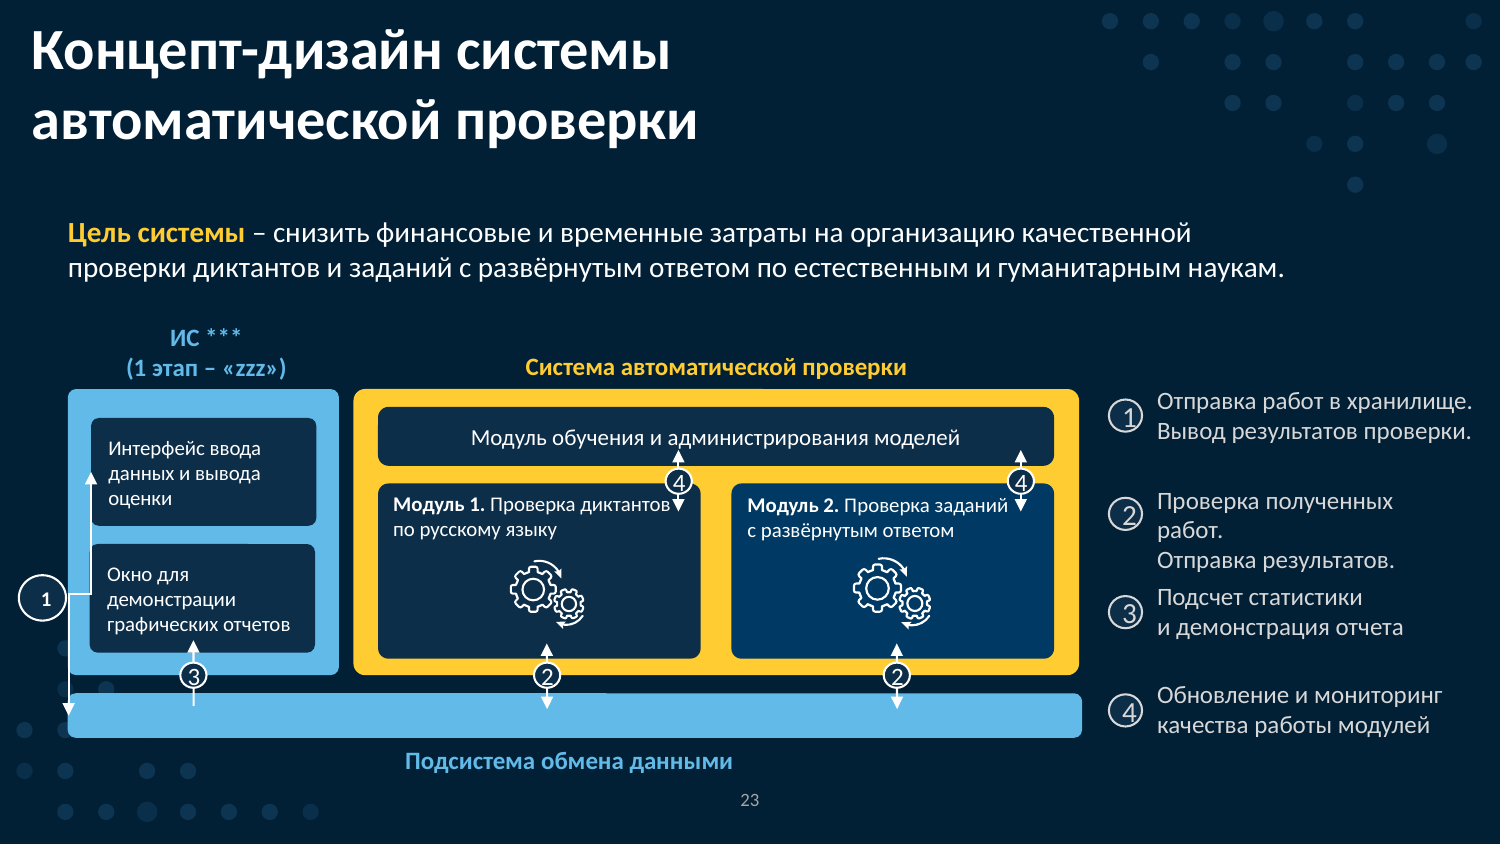

Концепт-дизайн системы
автоматической проверки

Цель системы – снизить финансовые и временные затраты на организацию качественной проверки диктантов и заданий с развёрнутым ответом по естественным и гуманитарным наукам.
ИС ***
(1 этап – «zzz»)
Система автоматической проверки
Отправка работ в хранилище.
Вывод результатов проверки.

1
Модуль обучения и администрирования моделей
Интерфейс ввода данных и вывода оценки
4
4
Проверка полученных работ.
Отправка результатов.
Модуль 1. Проверка диктантов
по русскому языку

Модуль 2. Проверка заданий
с развёрнутым ответом
2
Окно для демонстрации графических отчетов

Подсчет статистики
и демонстрация отчета
1
3
3
2
2
Обновление и мониторинг
качества работы модулей

4
Подсистема обмена данными
23